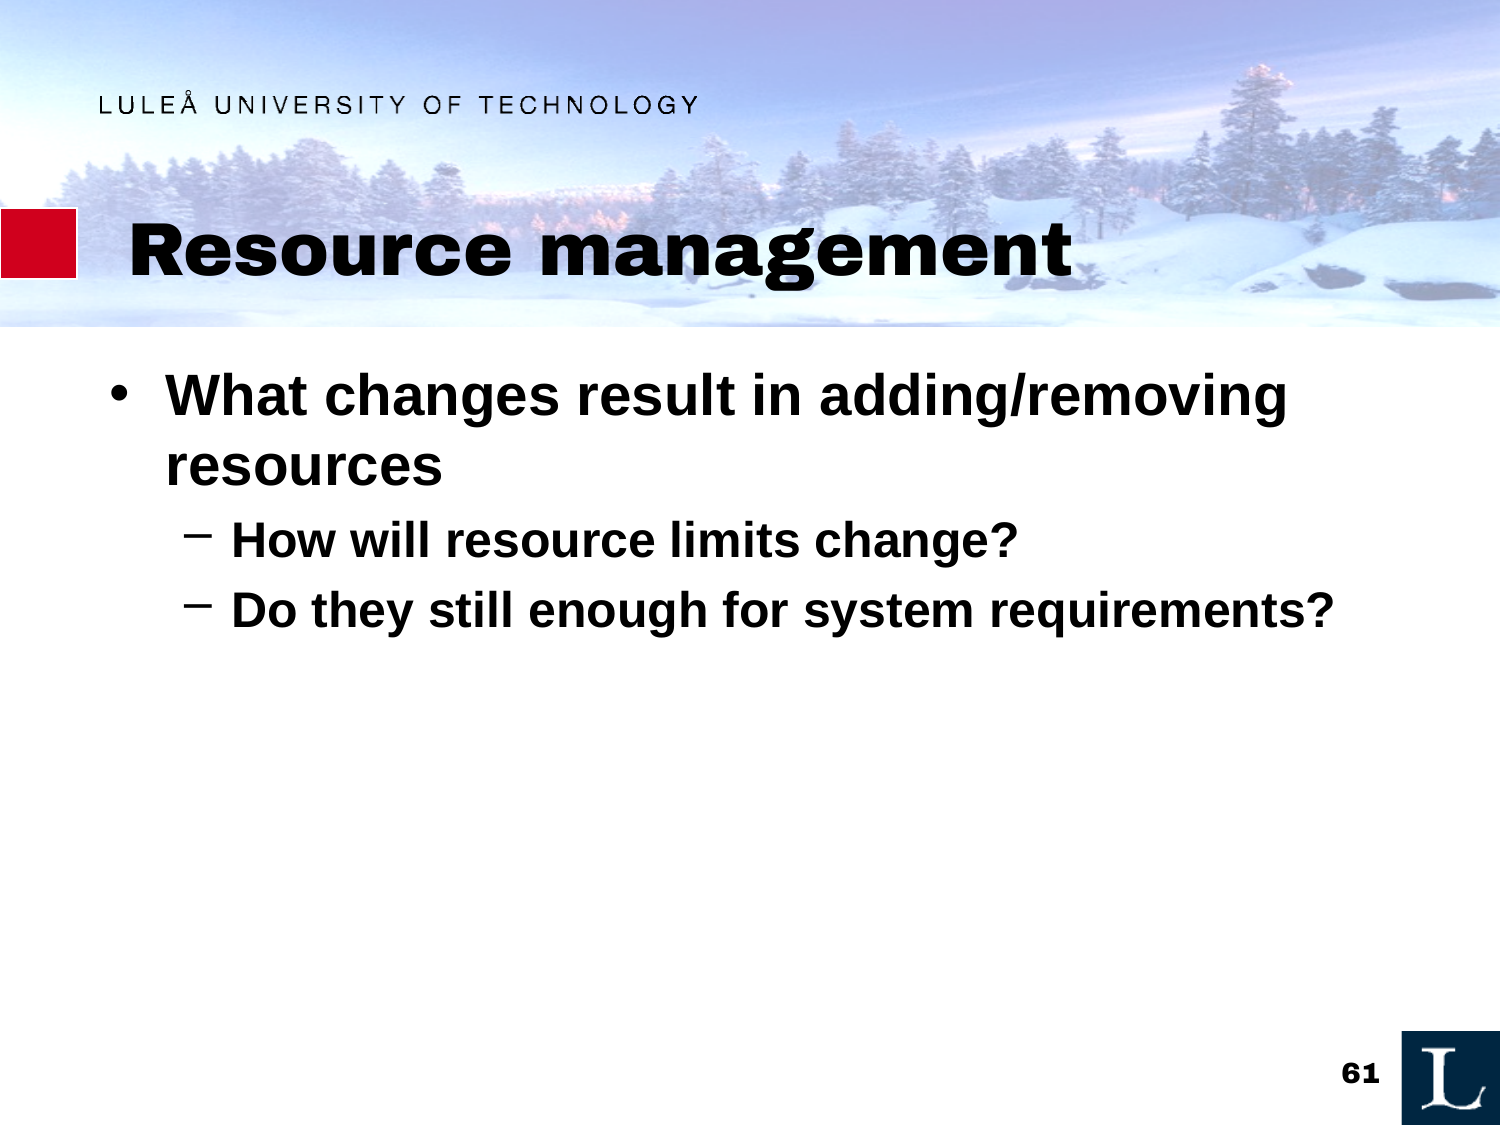

# Resource management
What changes result in adding/removing resources
How will resource limits change?
Do they still enough for system requirements?
61